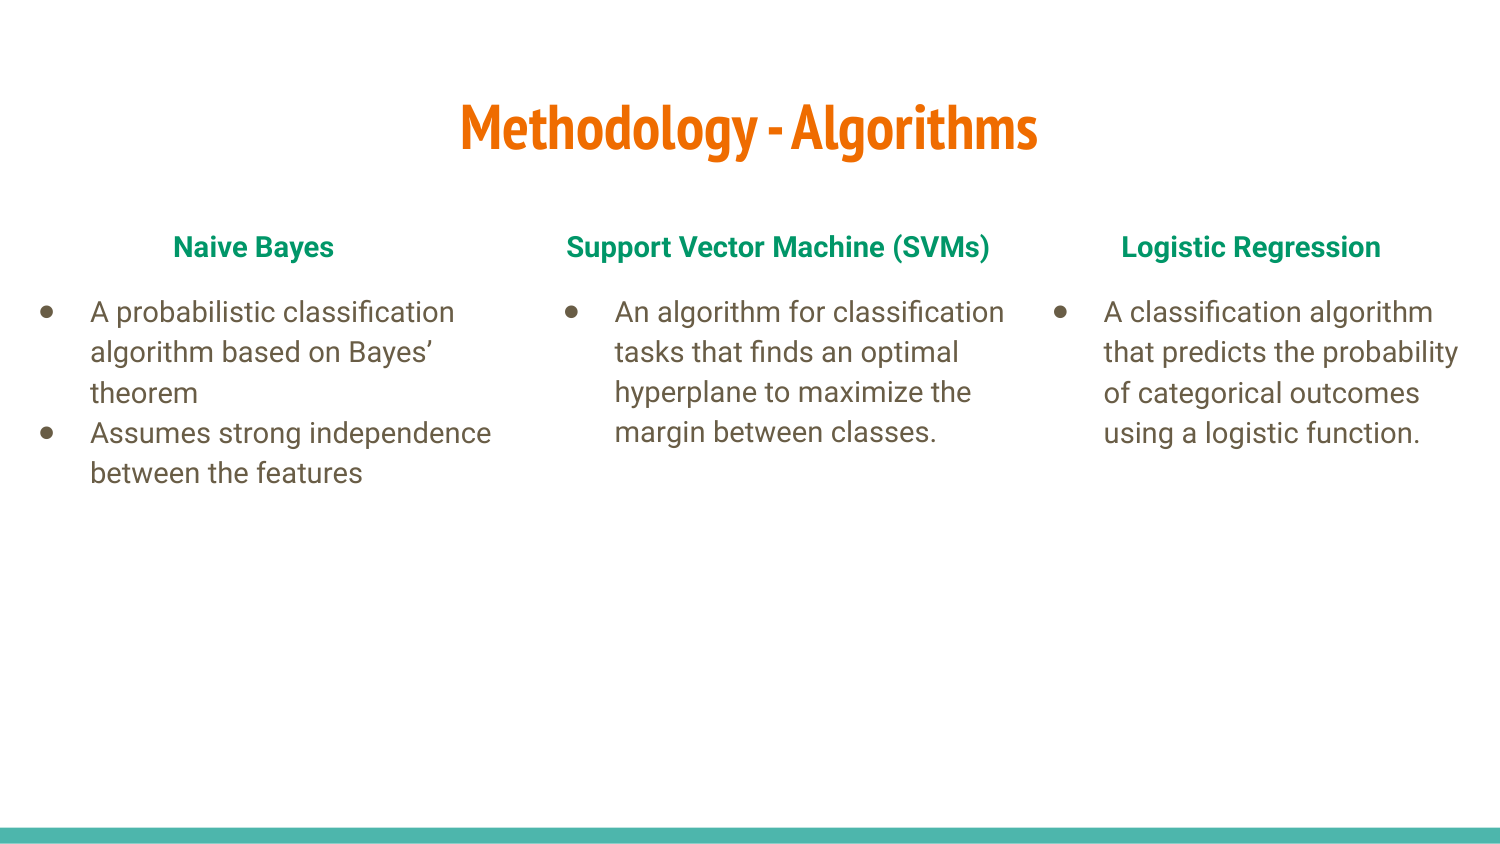

# Methodology - Algorithms
Naive Bayes
A probabilistic classification algorithm based on Bayes’ theorem
Assumes strong independence between the features
Support Vector Machine (SVMs)
An algorithm for classification tasks that finds an optimal hyperplane to maximize the margin between classes.

Logistic Regression
A classification algorithm that predicts the probability of categorical outcomes using a logistic function.